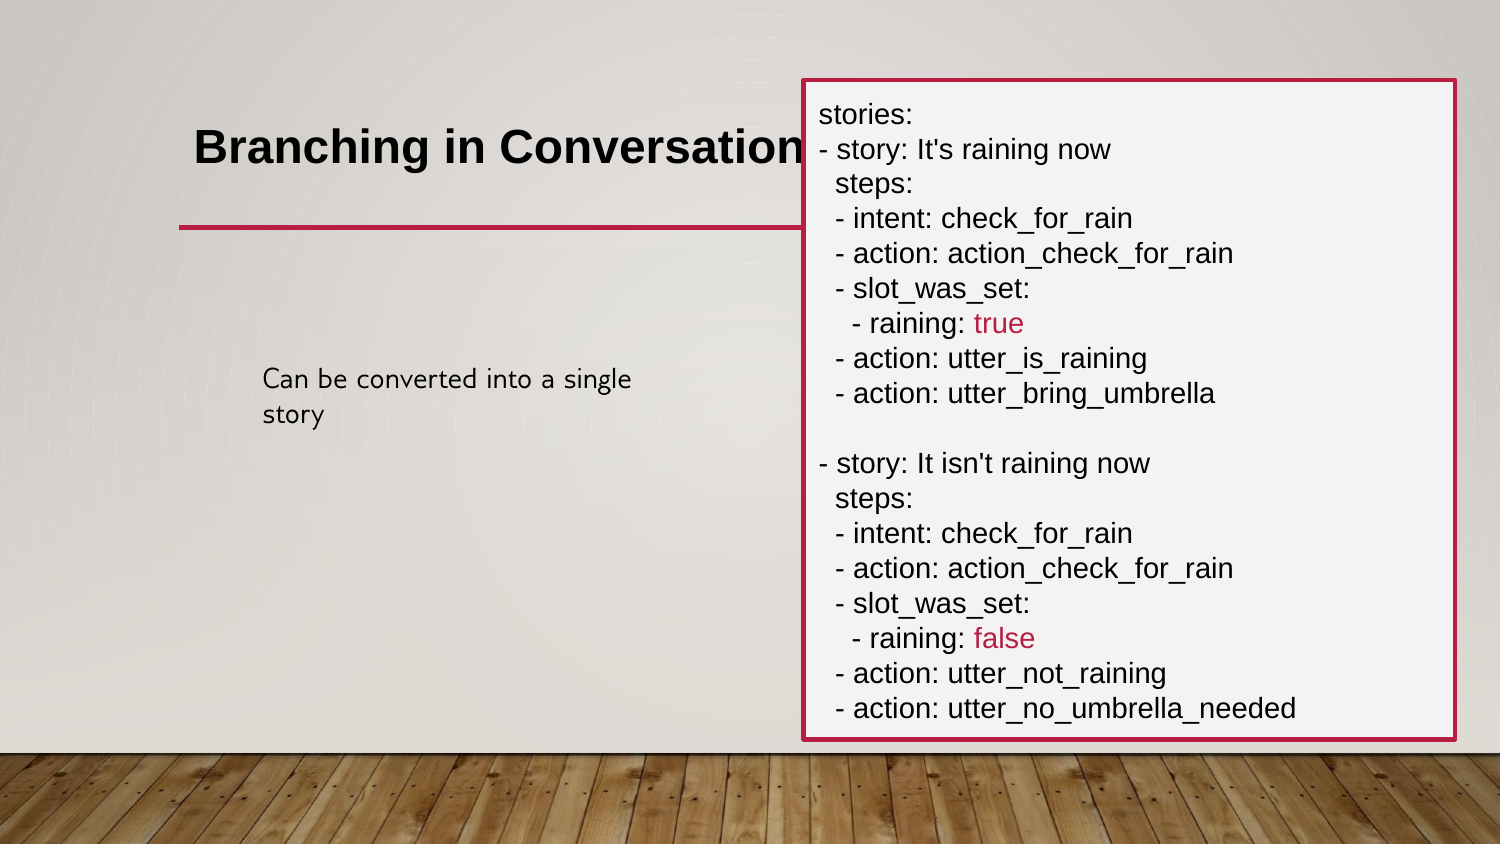

stories:
- story: It's raining now
  steps:
  - intent: check_for_rain
  - action: action_check_for_rain
  - slot_was_set:
    - raining: true
  - action: utter_is_raining
  - action: utter_bring_umbrella

- story: It isn't raining now
  steps:
  - intent: check_for_rain
  - action: action_check_for_rain
  - slot_was_set:
    - raining: false
  - action: utter_not_raining
  - action: utter_no_umbrella_needed
# Branching in Conversation

Can be converted into a single story